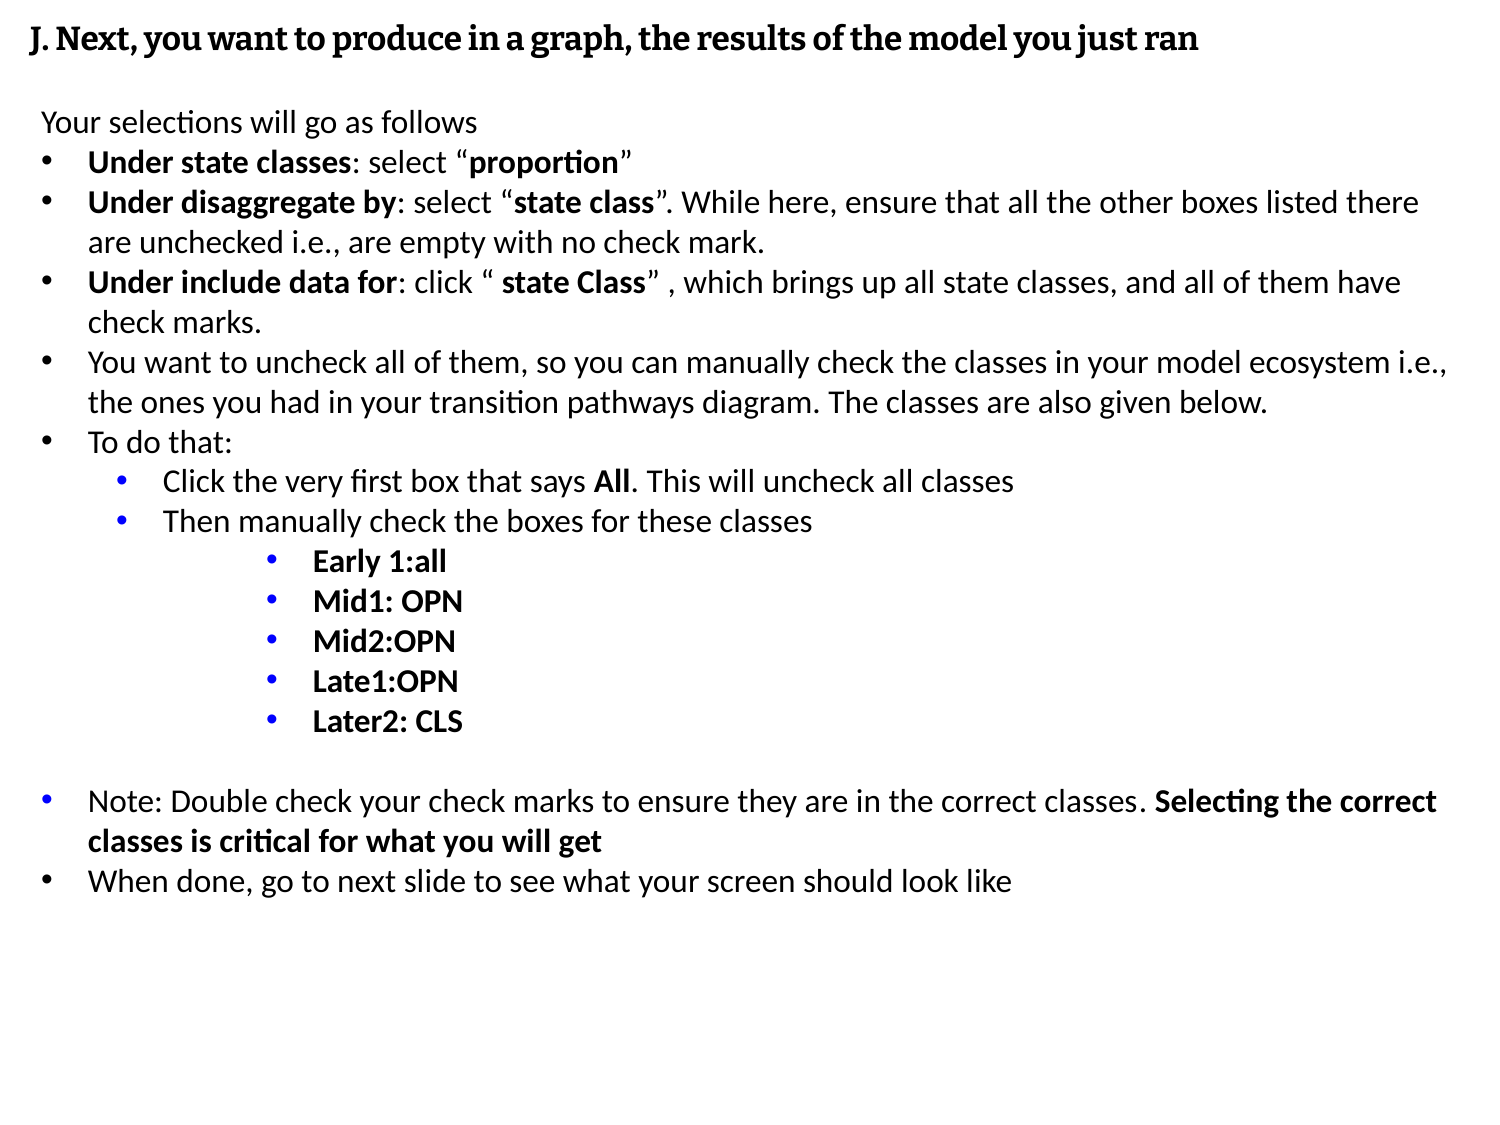

J. Next, you want to produce in a graph, the results of the model you just ran
Your selections will go as follows
Under state classes: select “proportion”
Under disaggregate by: select “state class”. While here, ensure that all the other boxes listed there are unchecked i.e., are empty with no check mark.
Under include data for: click “ state Class” , which brings up all state classes, and all of them have check marks.
You want to uncheck all of them, so you can manually check the classes in your model ecosystem i.e.,  the ones you had in your transition pathways diagram. The classes are also given below.
To do that:
Click the very first box that says All. This will uncheck all classes
Then manually check the boxes for these classes
Early 1:all
Mid1: OPN
Mid2:OPN
Late1:OPN
Later2: CLS

Note: Double check your check marks to ensure they are in the correct classes. Selecting the correct classes is critical for what you will get
When done, go to next slide to see what your screen should look like